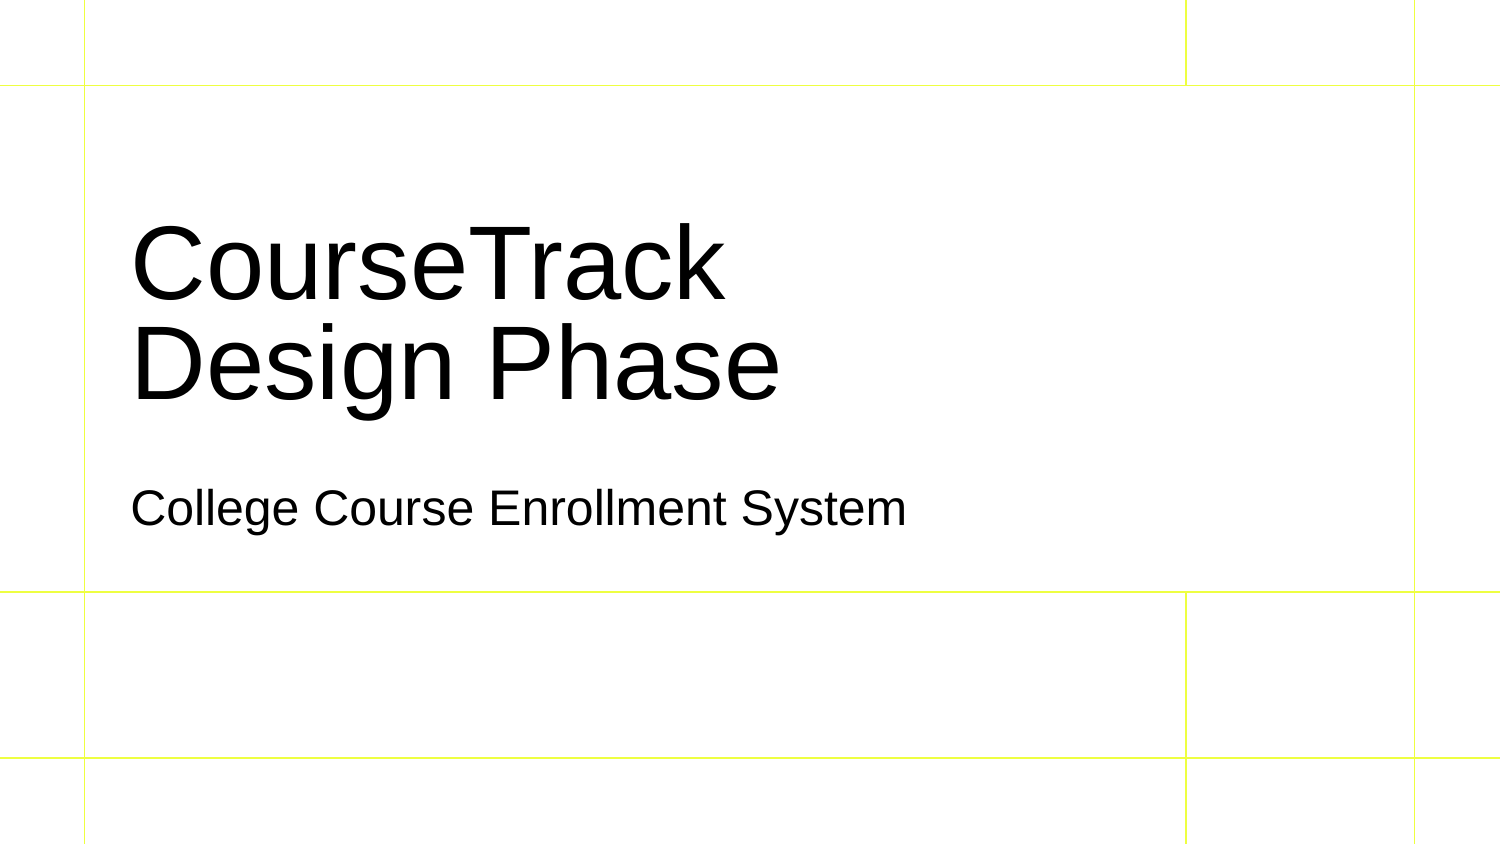

# CourseTrack
Design Phase
College Course Enrollment System